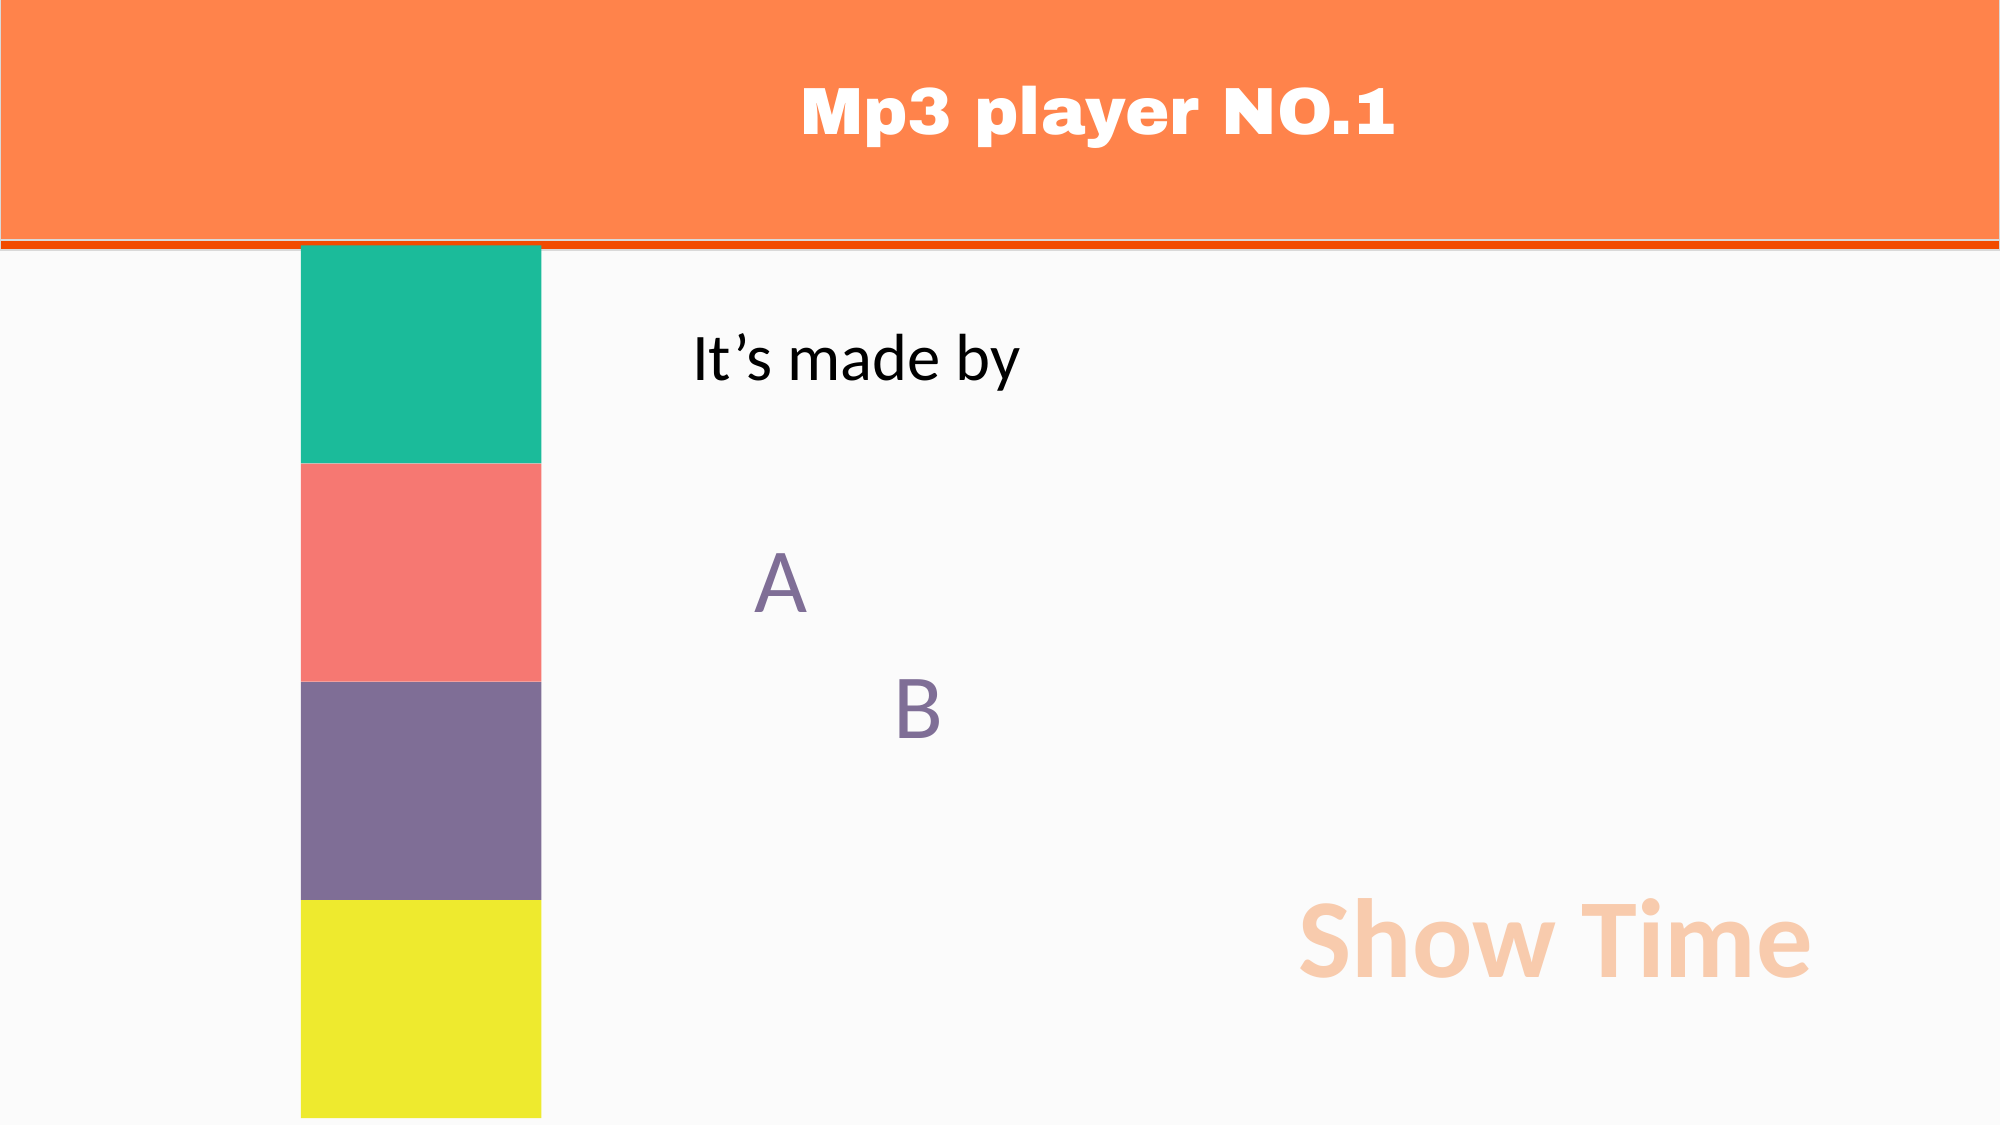

Mp3 player NO.1

It’s made by

A
B

Show Time